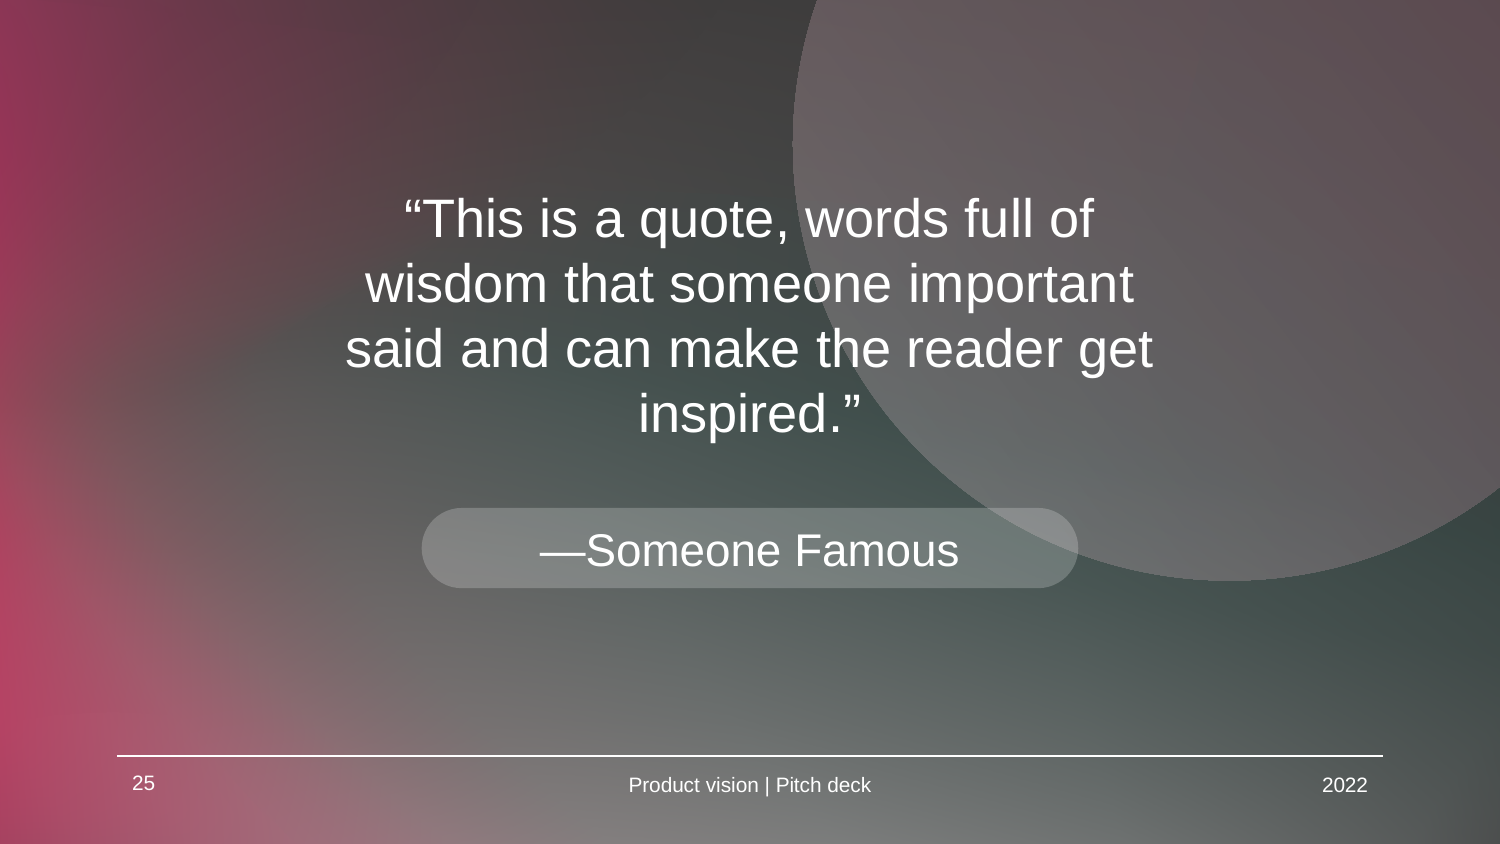

“This is a quote, words full of wisdom that someone important said and can make the reader get inspired.”

# —Someone Famous
25
Product vision | Pitch deck
2022